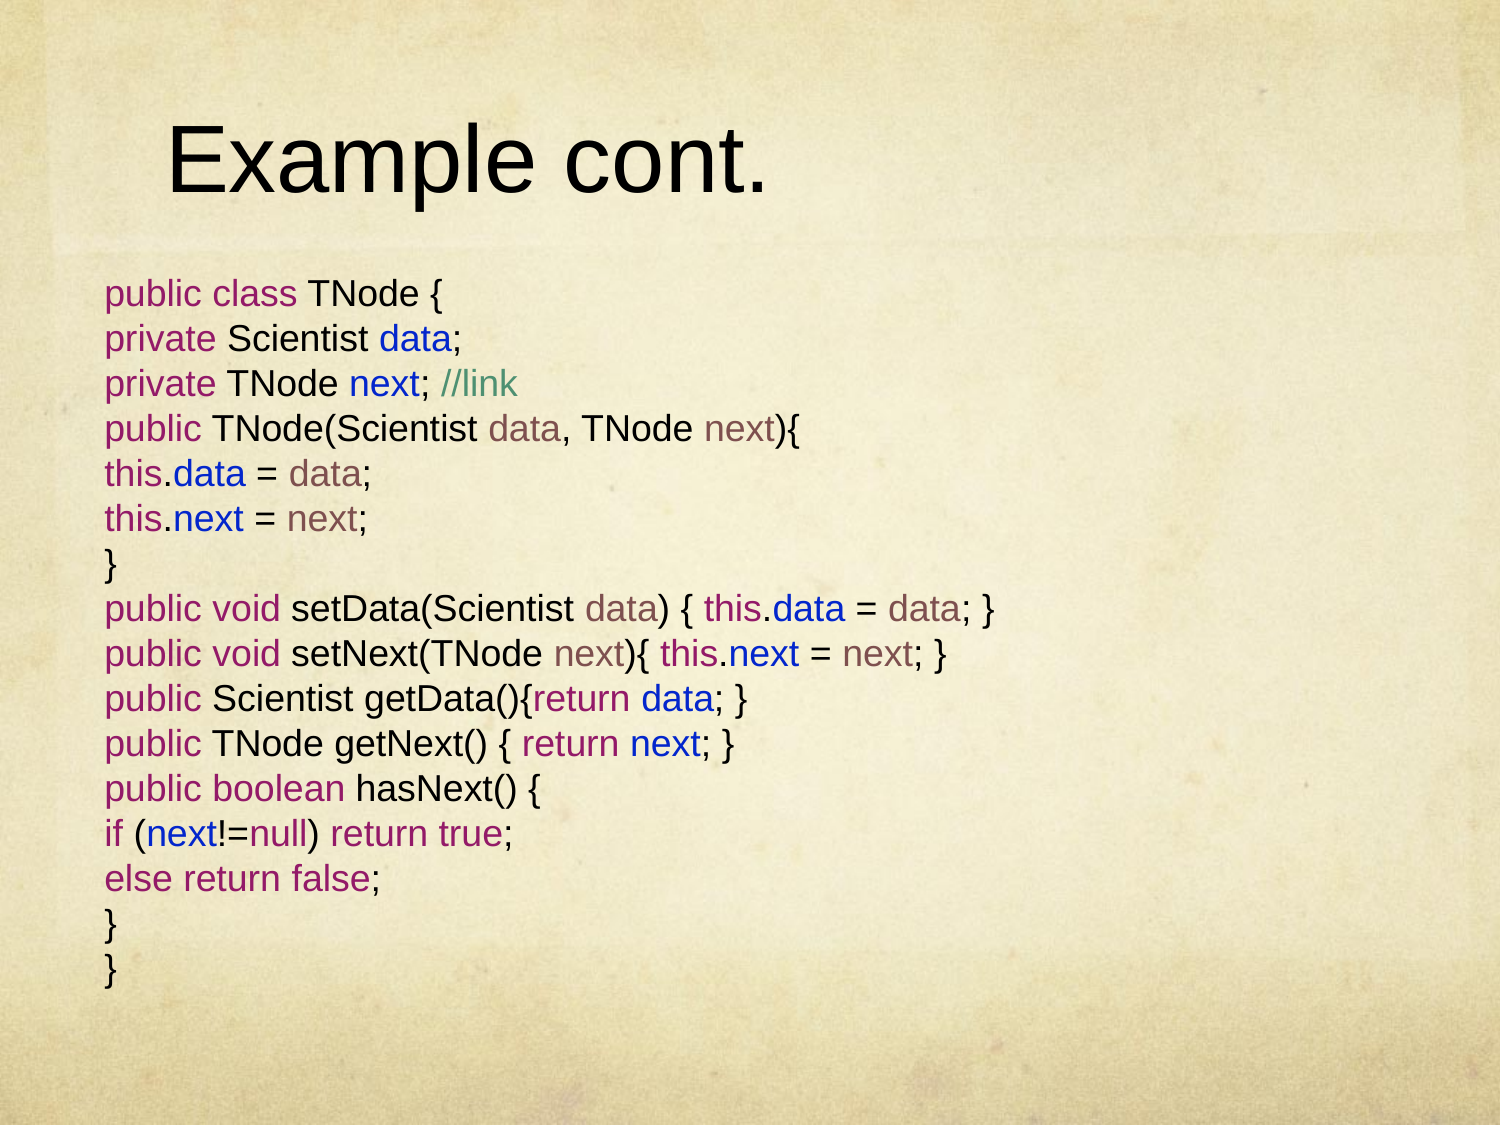

# Example cont.
public class TNode {
private Scientist data;
private TNode next; //link
public TNode(Scientist data, TNode next){
this.data = data;
this.next = next;
}
public void setData(Scientist data) { this.data = data; }
public void setNext(TNode next){ this.next = next; }
public Scientist getData(){return data; }
public TNode getNext() { return next; }
public boolean hasNext() {
if (next!=null) return true;
else return false;
}
}